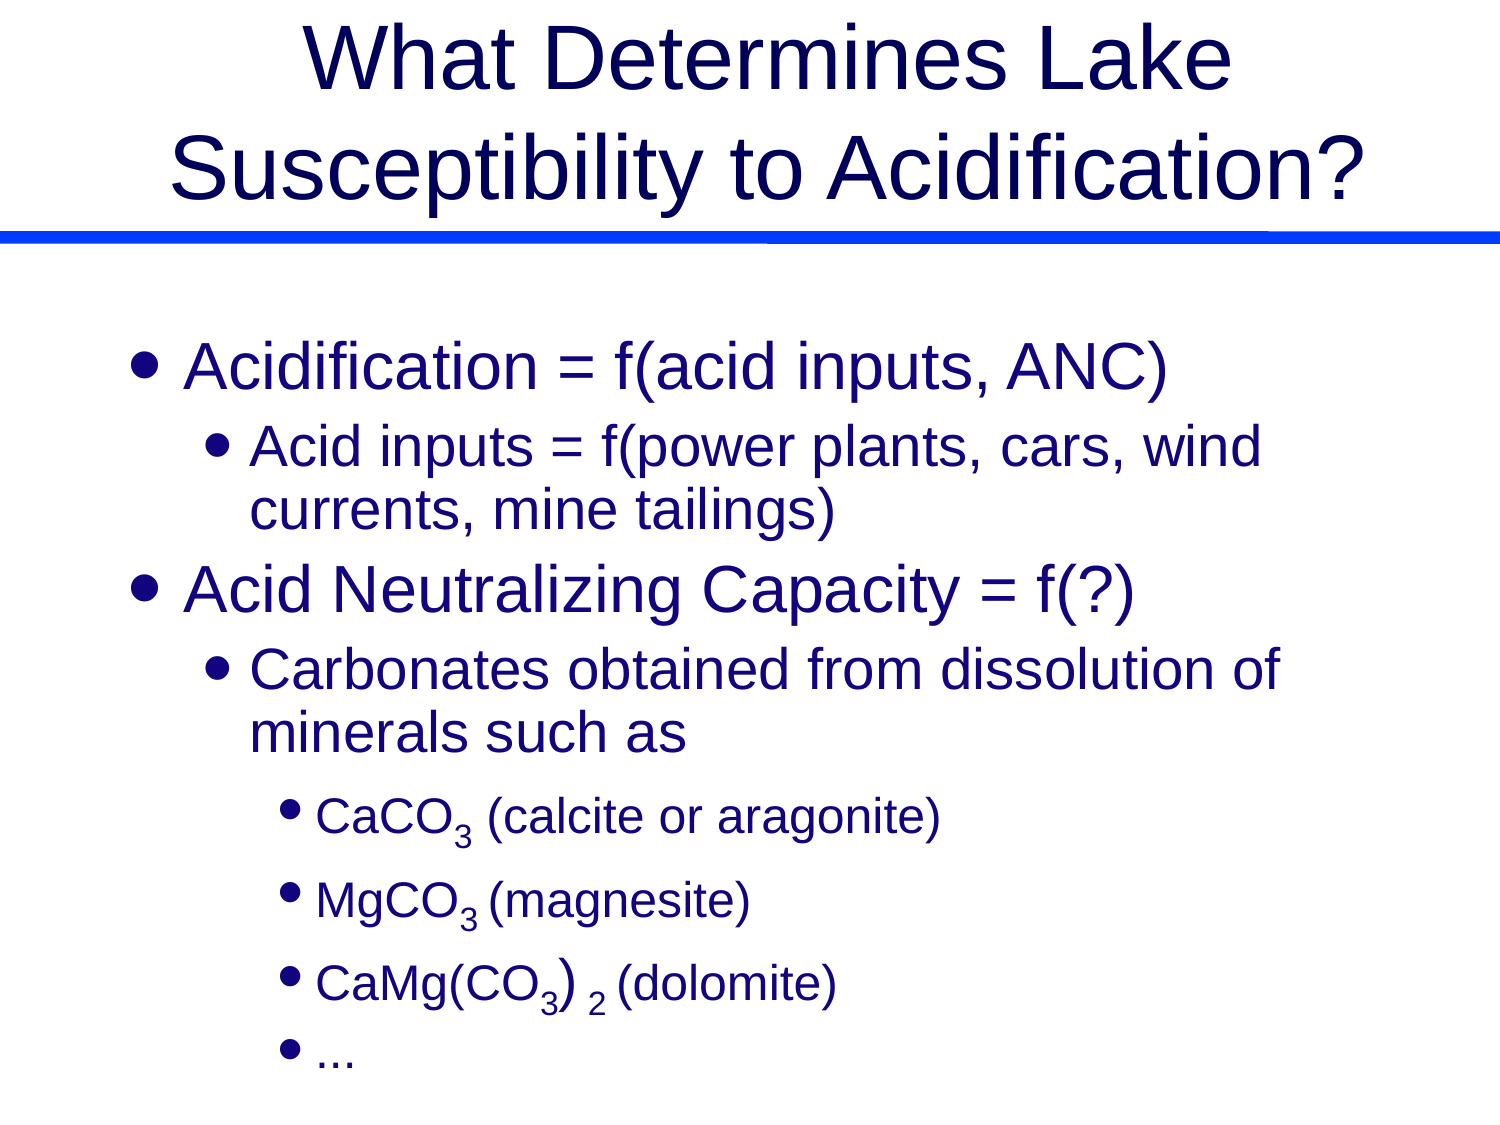

# What Determines Lake Susceptibility to Acidification?
Acidification = f(acid inputs, ANC)
Acid inputs = f(power plants, cars, wind currents, mine tailings)
Acid Neutralizing Capacity = f(?)
Carbonates obtained from dissolution of minerals such as
CaCO3 (calcite or aragonite)
MgCO3 (magnesite)
CaMg(CO3) 2 (dolomite)
...